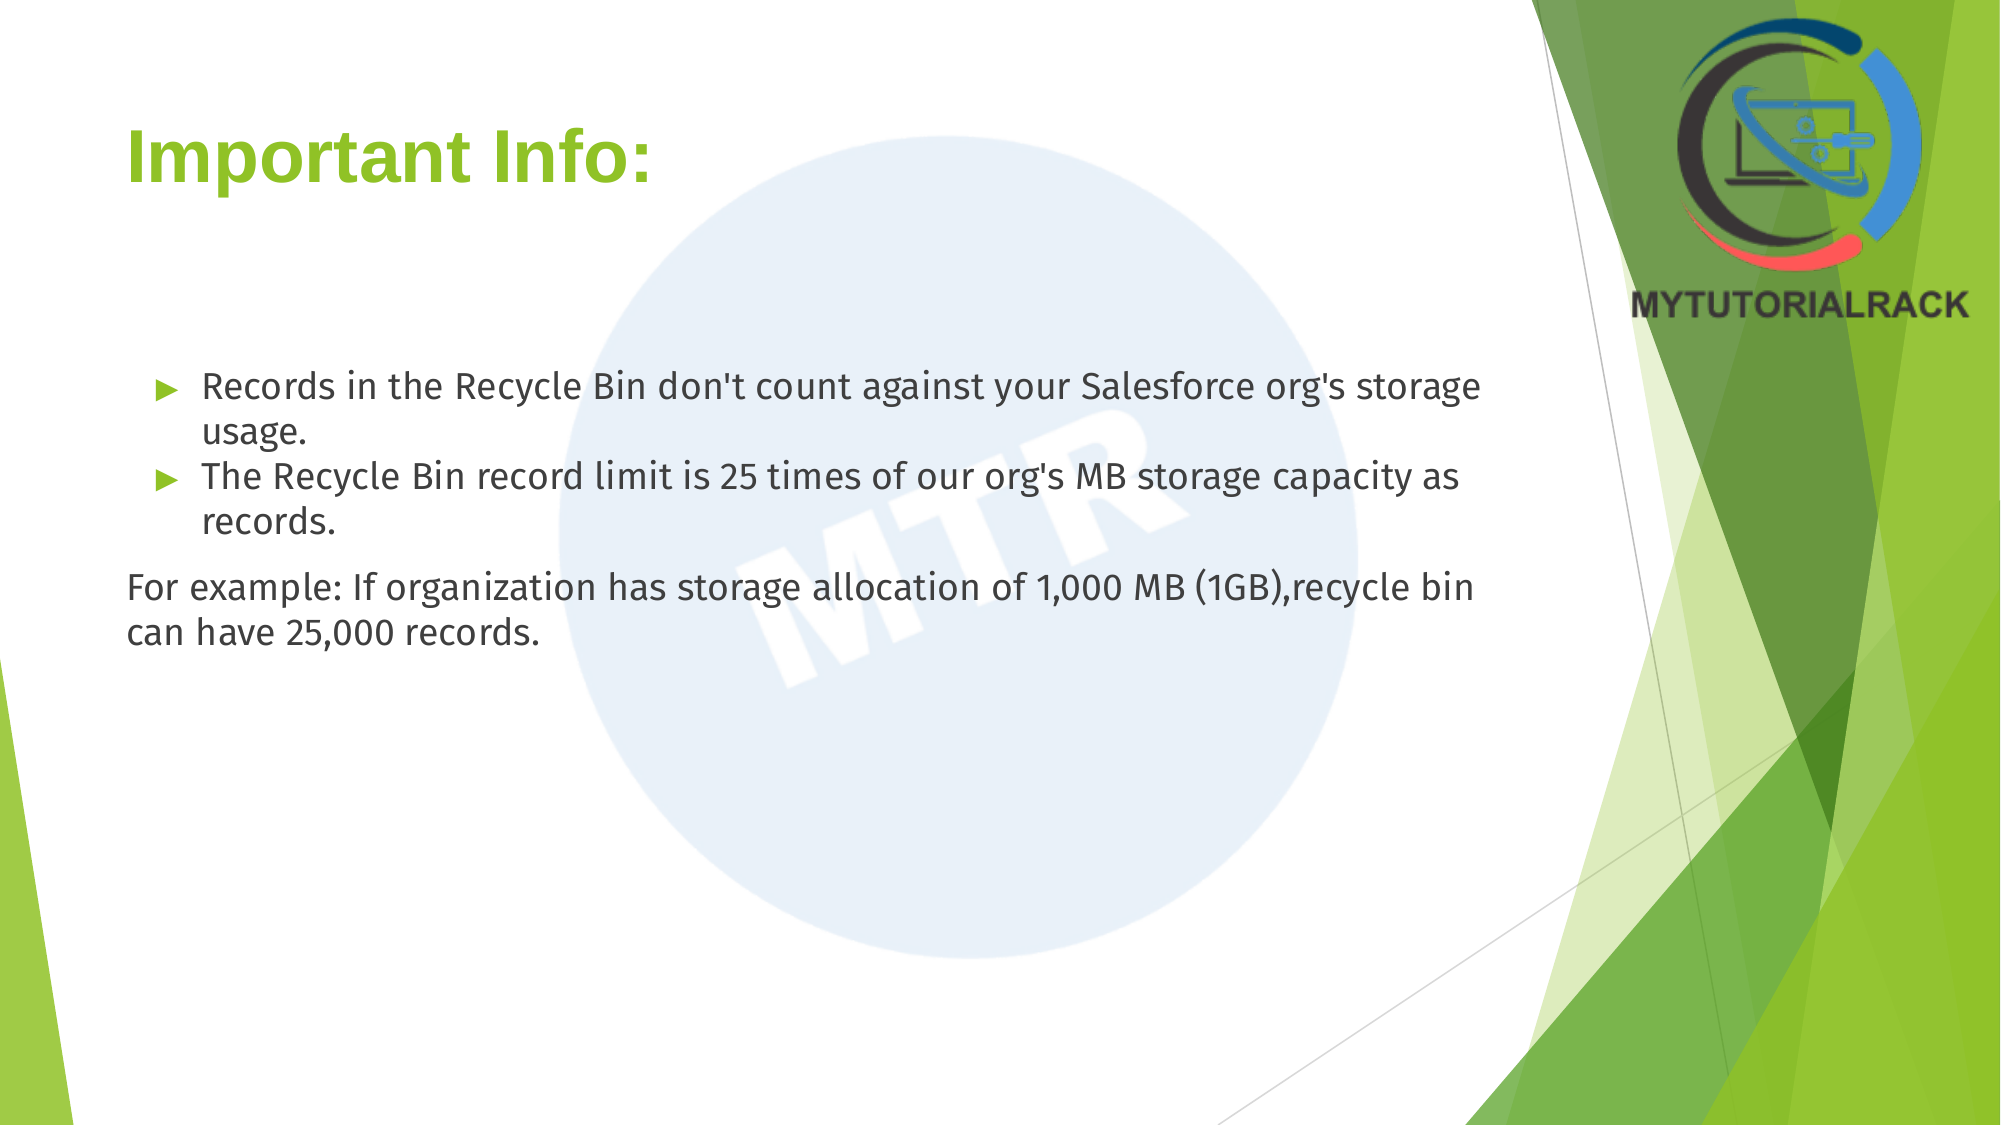

# Important Info:
Records in the Recycle Bin don't count against your Salesforce org's storage usage.
The Recycle Bin record limit is 25 times of our org's MB storage capacity as records.
For example: If organization has storage allocation of 1,000 MB (1GB),recycle bin can have 25,000 records.